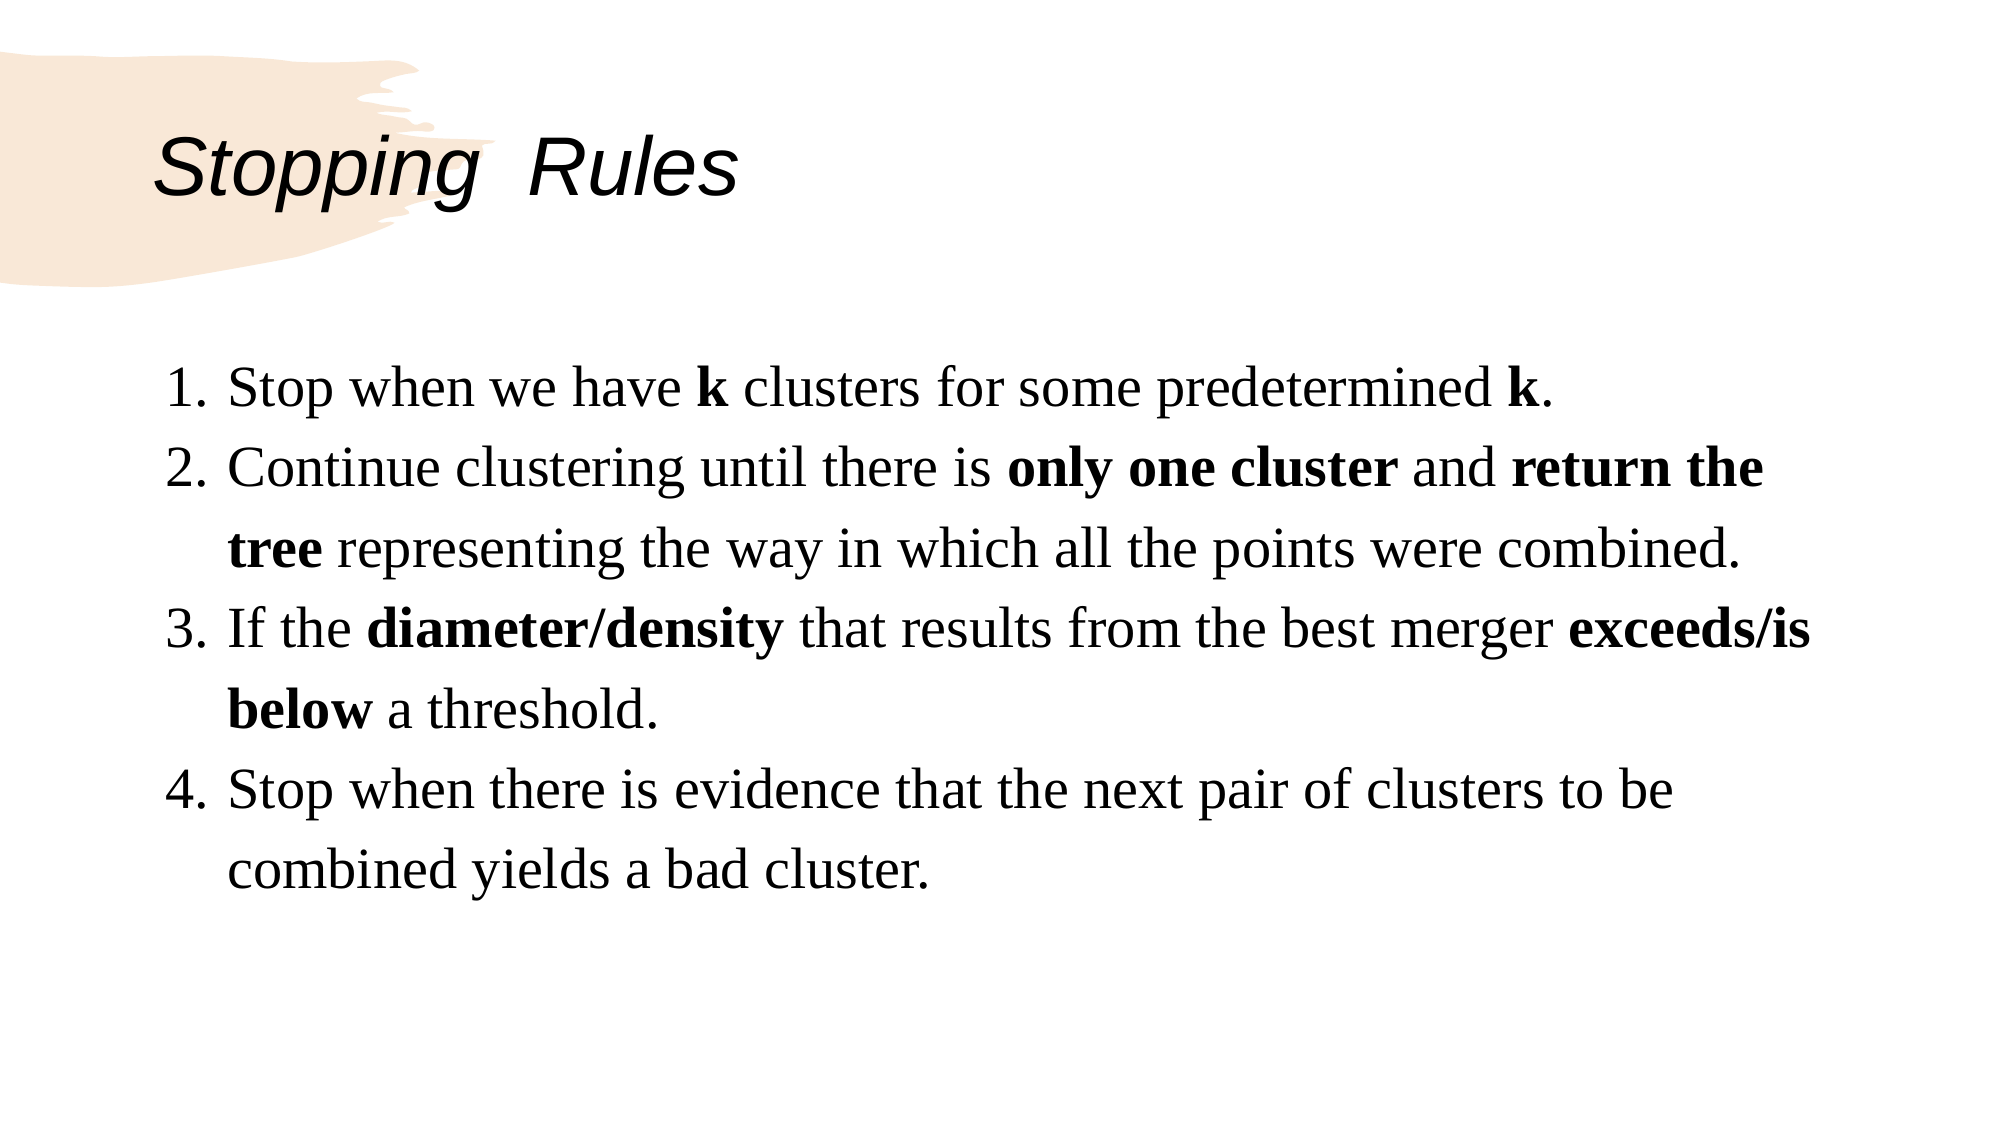

# Stopping  Rules
Stop when we have k clusters for some predetermined k.
Continue clustering until there is only one cluster and return the tree representing the way in which all the points were combined.
If the diameter/density that results from the best merger exceeds/is below a threshold.
Stop when there is evidence that the next pair of clusters to be combined yields a bad cluster.